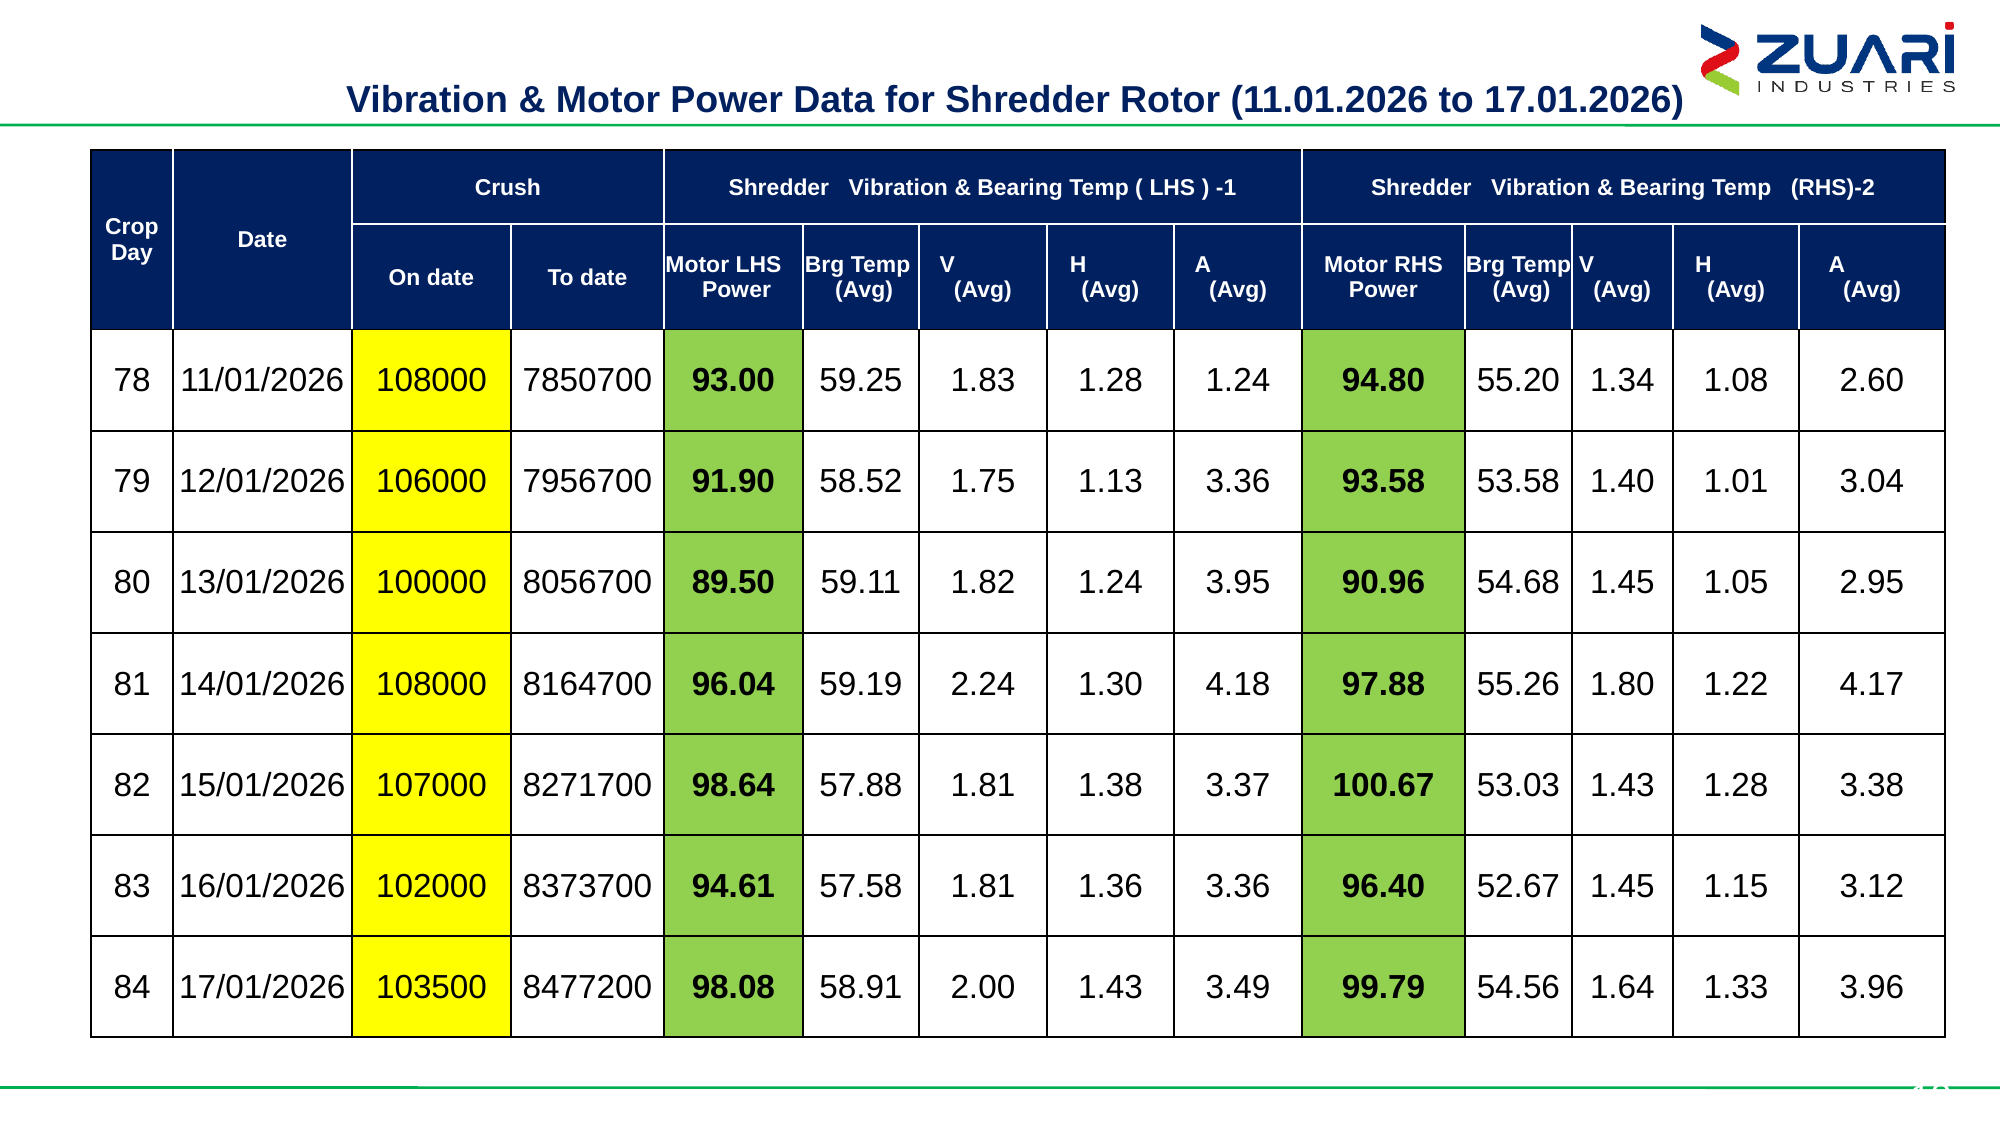

Vibration & Motor Power Data for Shredder Rotor (11.01.2026 to 17.01.2026)
| Crop Day | Date | Crush |  | Shredder Vibration & Bearing Temp ( LHS ) -1 |  |  |  |  | Shredder Vibration & Bearing Temp (RHS)-2 |  |  |  |  |
| --- | --- | --- | --- | --- | --- | --- | --- | --- | --- | --- | --- | --- | --- |
|  |  | On date | To date | Motor LHS Power | Brg Temp (Avg) | V (Avg) | H (Avg) | A (Avg) | Motor RHS Power | Brg Temp (Avg) | V (Avg) | H (Avg) | A (Avg) |
| 78 | 11/01/2026 | 108000 | 7850700 | 93.00 | 59.25 | 1.83 | 1.28 | 1.24 | 94.80 | 55.20 | 1.34 | 1.08 | 2.60 |
| 79 | 12/01/2026 | 106000 | 7956700 | 91.90 | 58.52 | 1.75 | 1.13 | 3.36 | 93.58 | 53.58 | 1.40 | 1.01 | 3.04 |
| 80 | 13/01/2026 | 100000 | 8056700 | 89.50 | 59.11 | 1.82 | 1.24 | 3.95 | 90.96 | 54.68 | 1.45 | 1.05 | 2.95 |
| 81 | 14/01/2026 | 108000 | 8164700 | 96.04 | 59.19 | 2.24 | 1.30 | 4.18 | 97.88 | 55.26 | 1.80 | 1.22 | 4.17 |
| 82 | 15/01/2026 | 107000 | 8271700 | 98.64 | 57.88 | 1.81 | 1.38 | 3.37 | 100.67 | 53.03 | 1.43 | 1.28 | 3.38 |
| 83 | 16/01/2026 | 102000 | 8373700 | 94.61 | 57.58 | 1.81 | 1.36 | 3.36 | 96.40 | 52.67 | 1.45 | 1.15 | 3.12 |
| 84 | 17/01/2026 | 103500 | 8477200 | 98.08 | 58.91 | 2.00 | 1.43 | 3.49 | 99.79 | 54.56 | 1.64 | 1.33 | 3.96 |
18